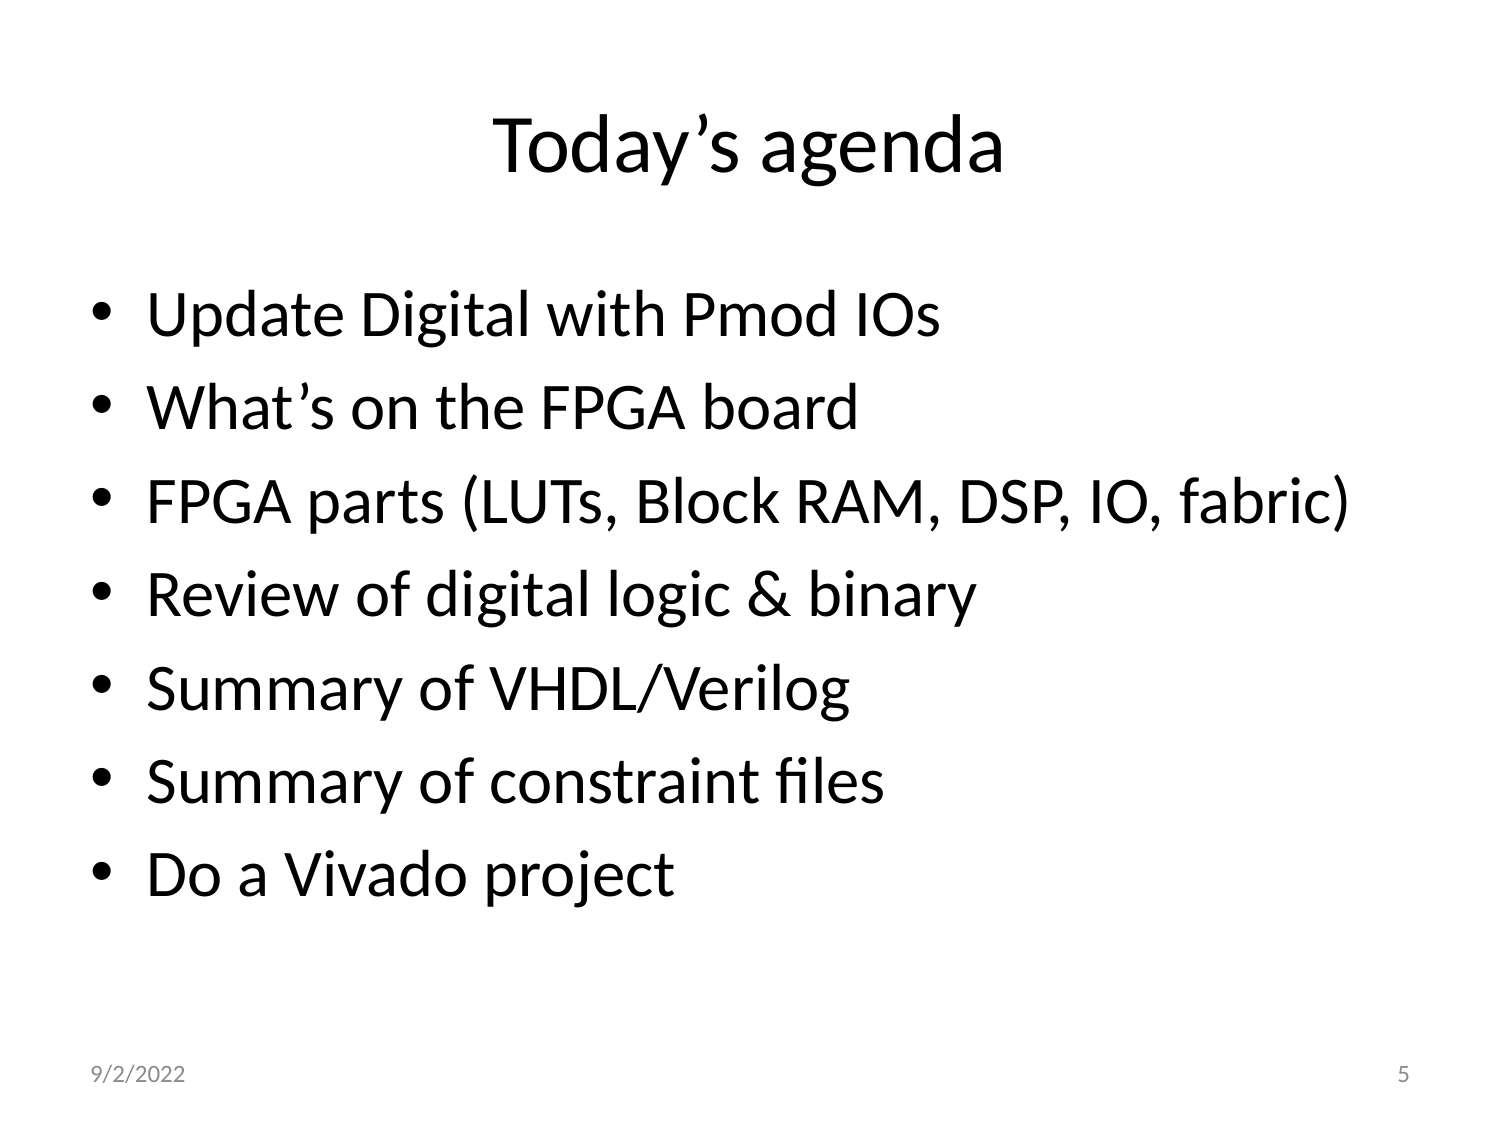

# Today’s agenda
Update Digital with Pmod IOs
What’s on the FPGA board
FPGA parts (LUTs, Block RAM, DSP, IO, fabric)
Review of digital logic & binary
Summary of VHDL/Verilog
Summary of constraint files
Do a Vivado project

9/2/2022
5